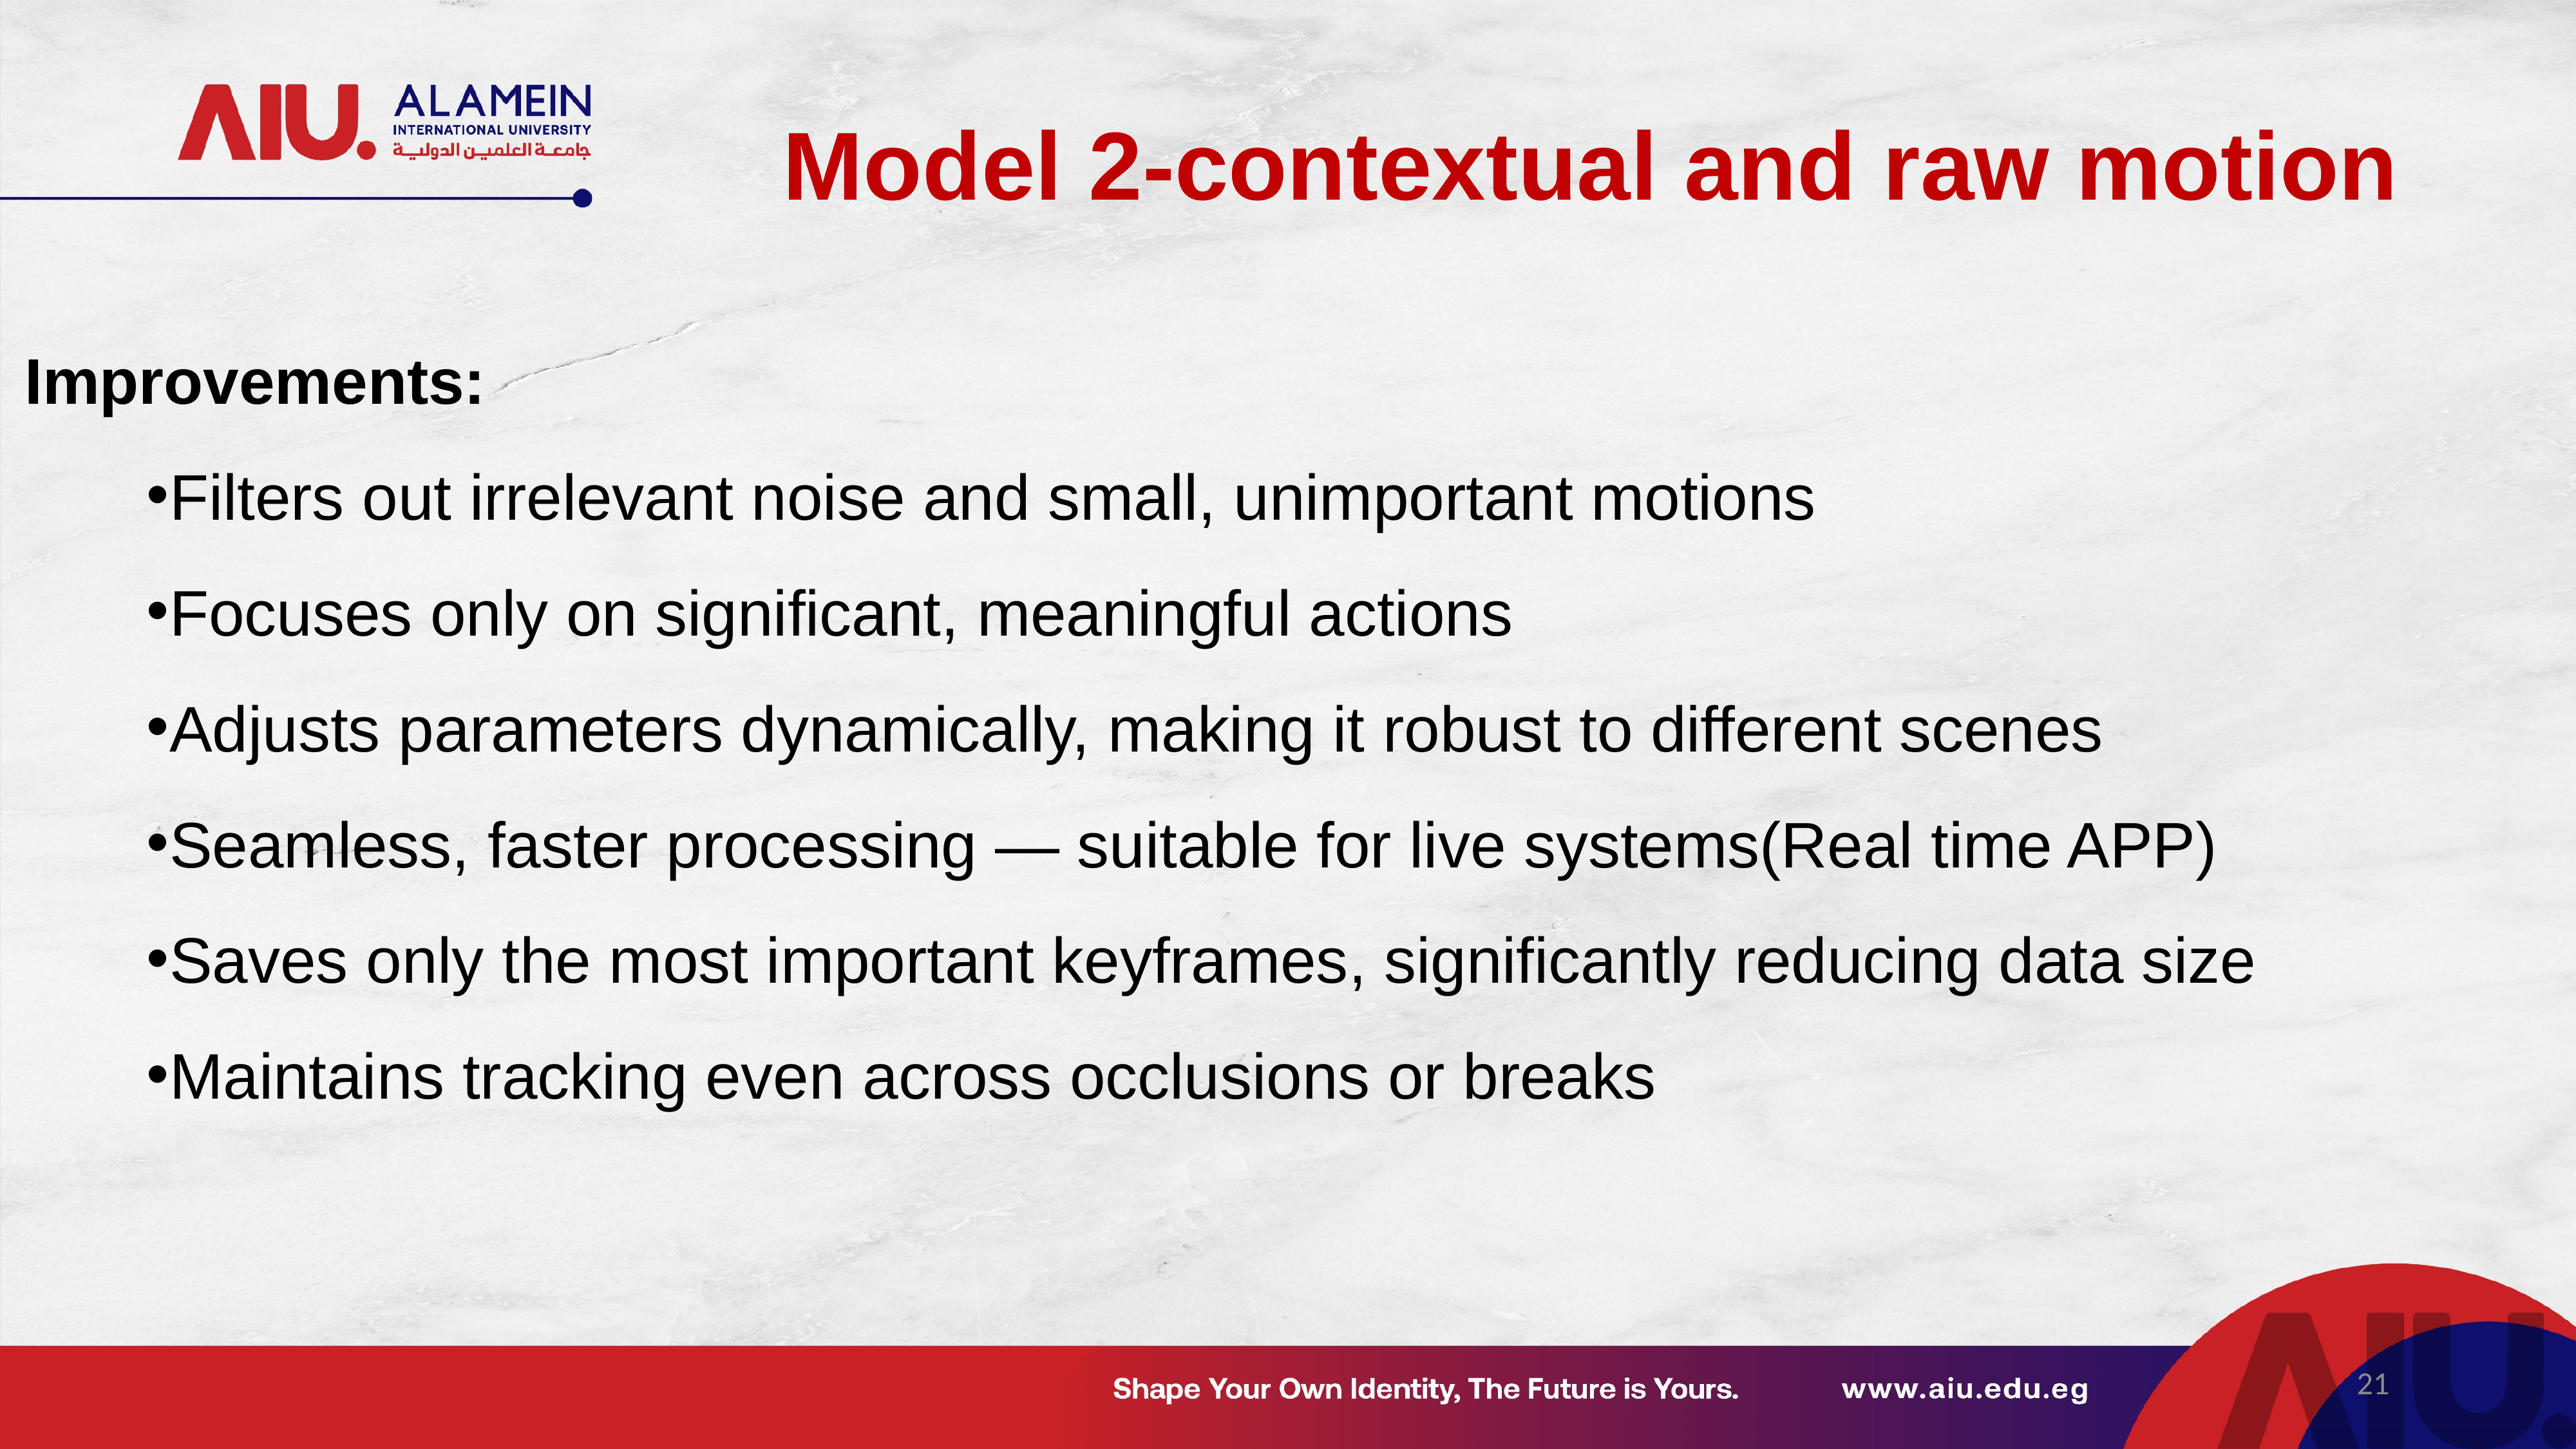

# Model 2-contextual and raw motion
Improvements:
Filters out irrelevant noise and small, unimportant motions
Focuses only on significant, meaningful actions
Adjusts parameters dynamically, making it robust to different scenes
Seamless, faster processing — suitable for live systems(Real time APP)
Saves only the most important keyframes, significantly reducing data size
Maintains tracking even across occlusions or breaks
21